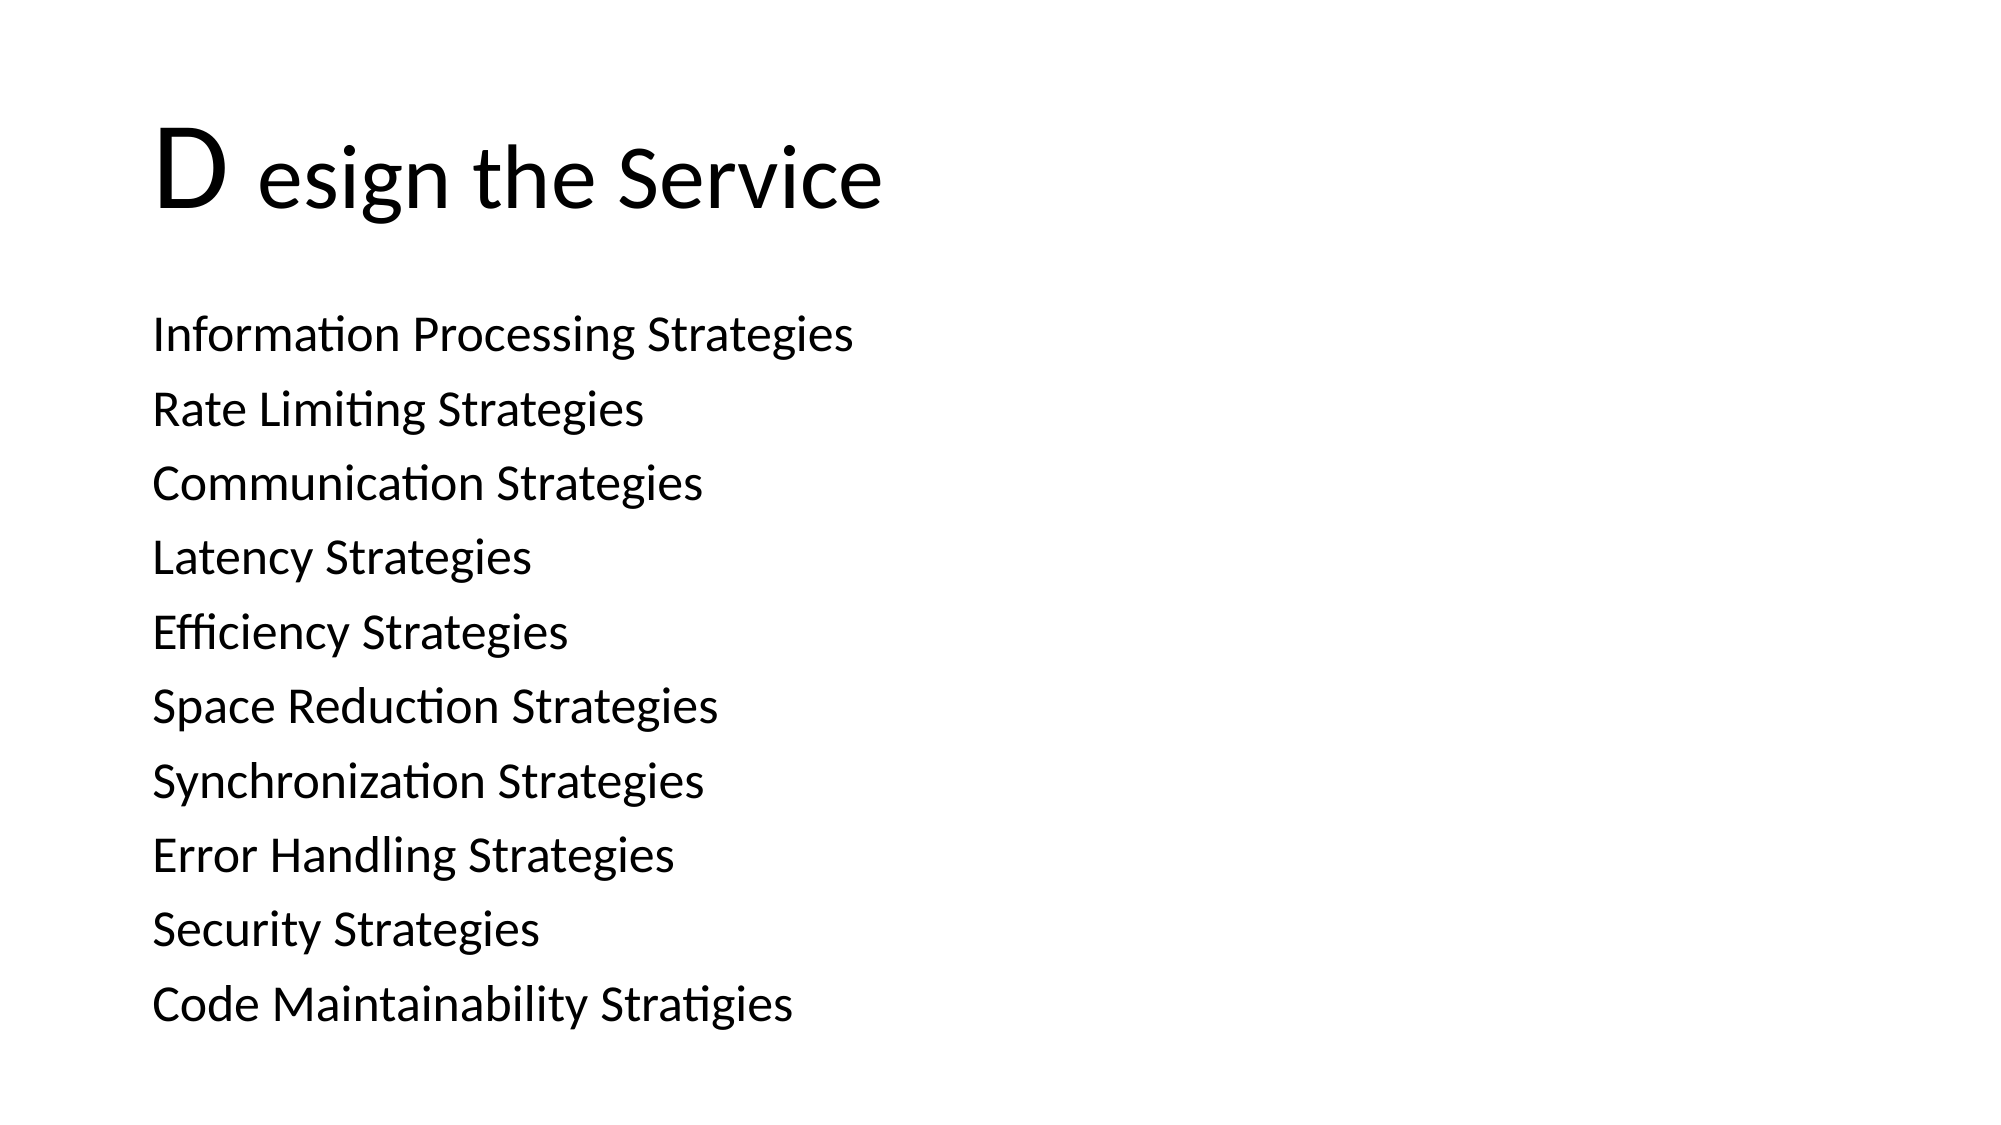

# D esign the Service
Information Processing Strategies
Rate Limiting Strategies
Communication Strategies
Latency Strategies
Efficiency Strategies
Space Reduction Strategies
Synchronization Strategies
Error Handling Strategies
Security Strategies
Code Maintainability Stratigies